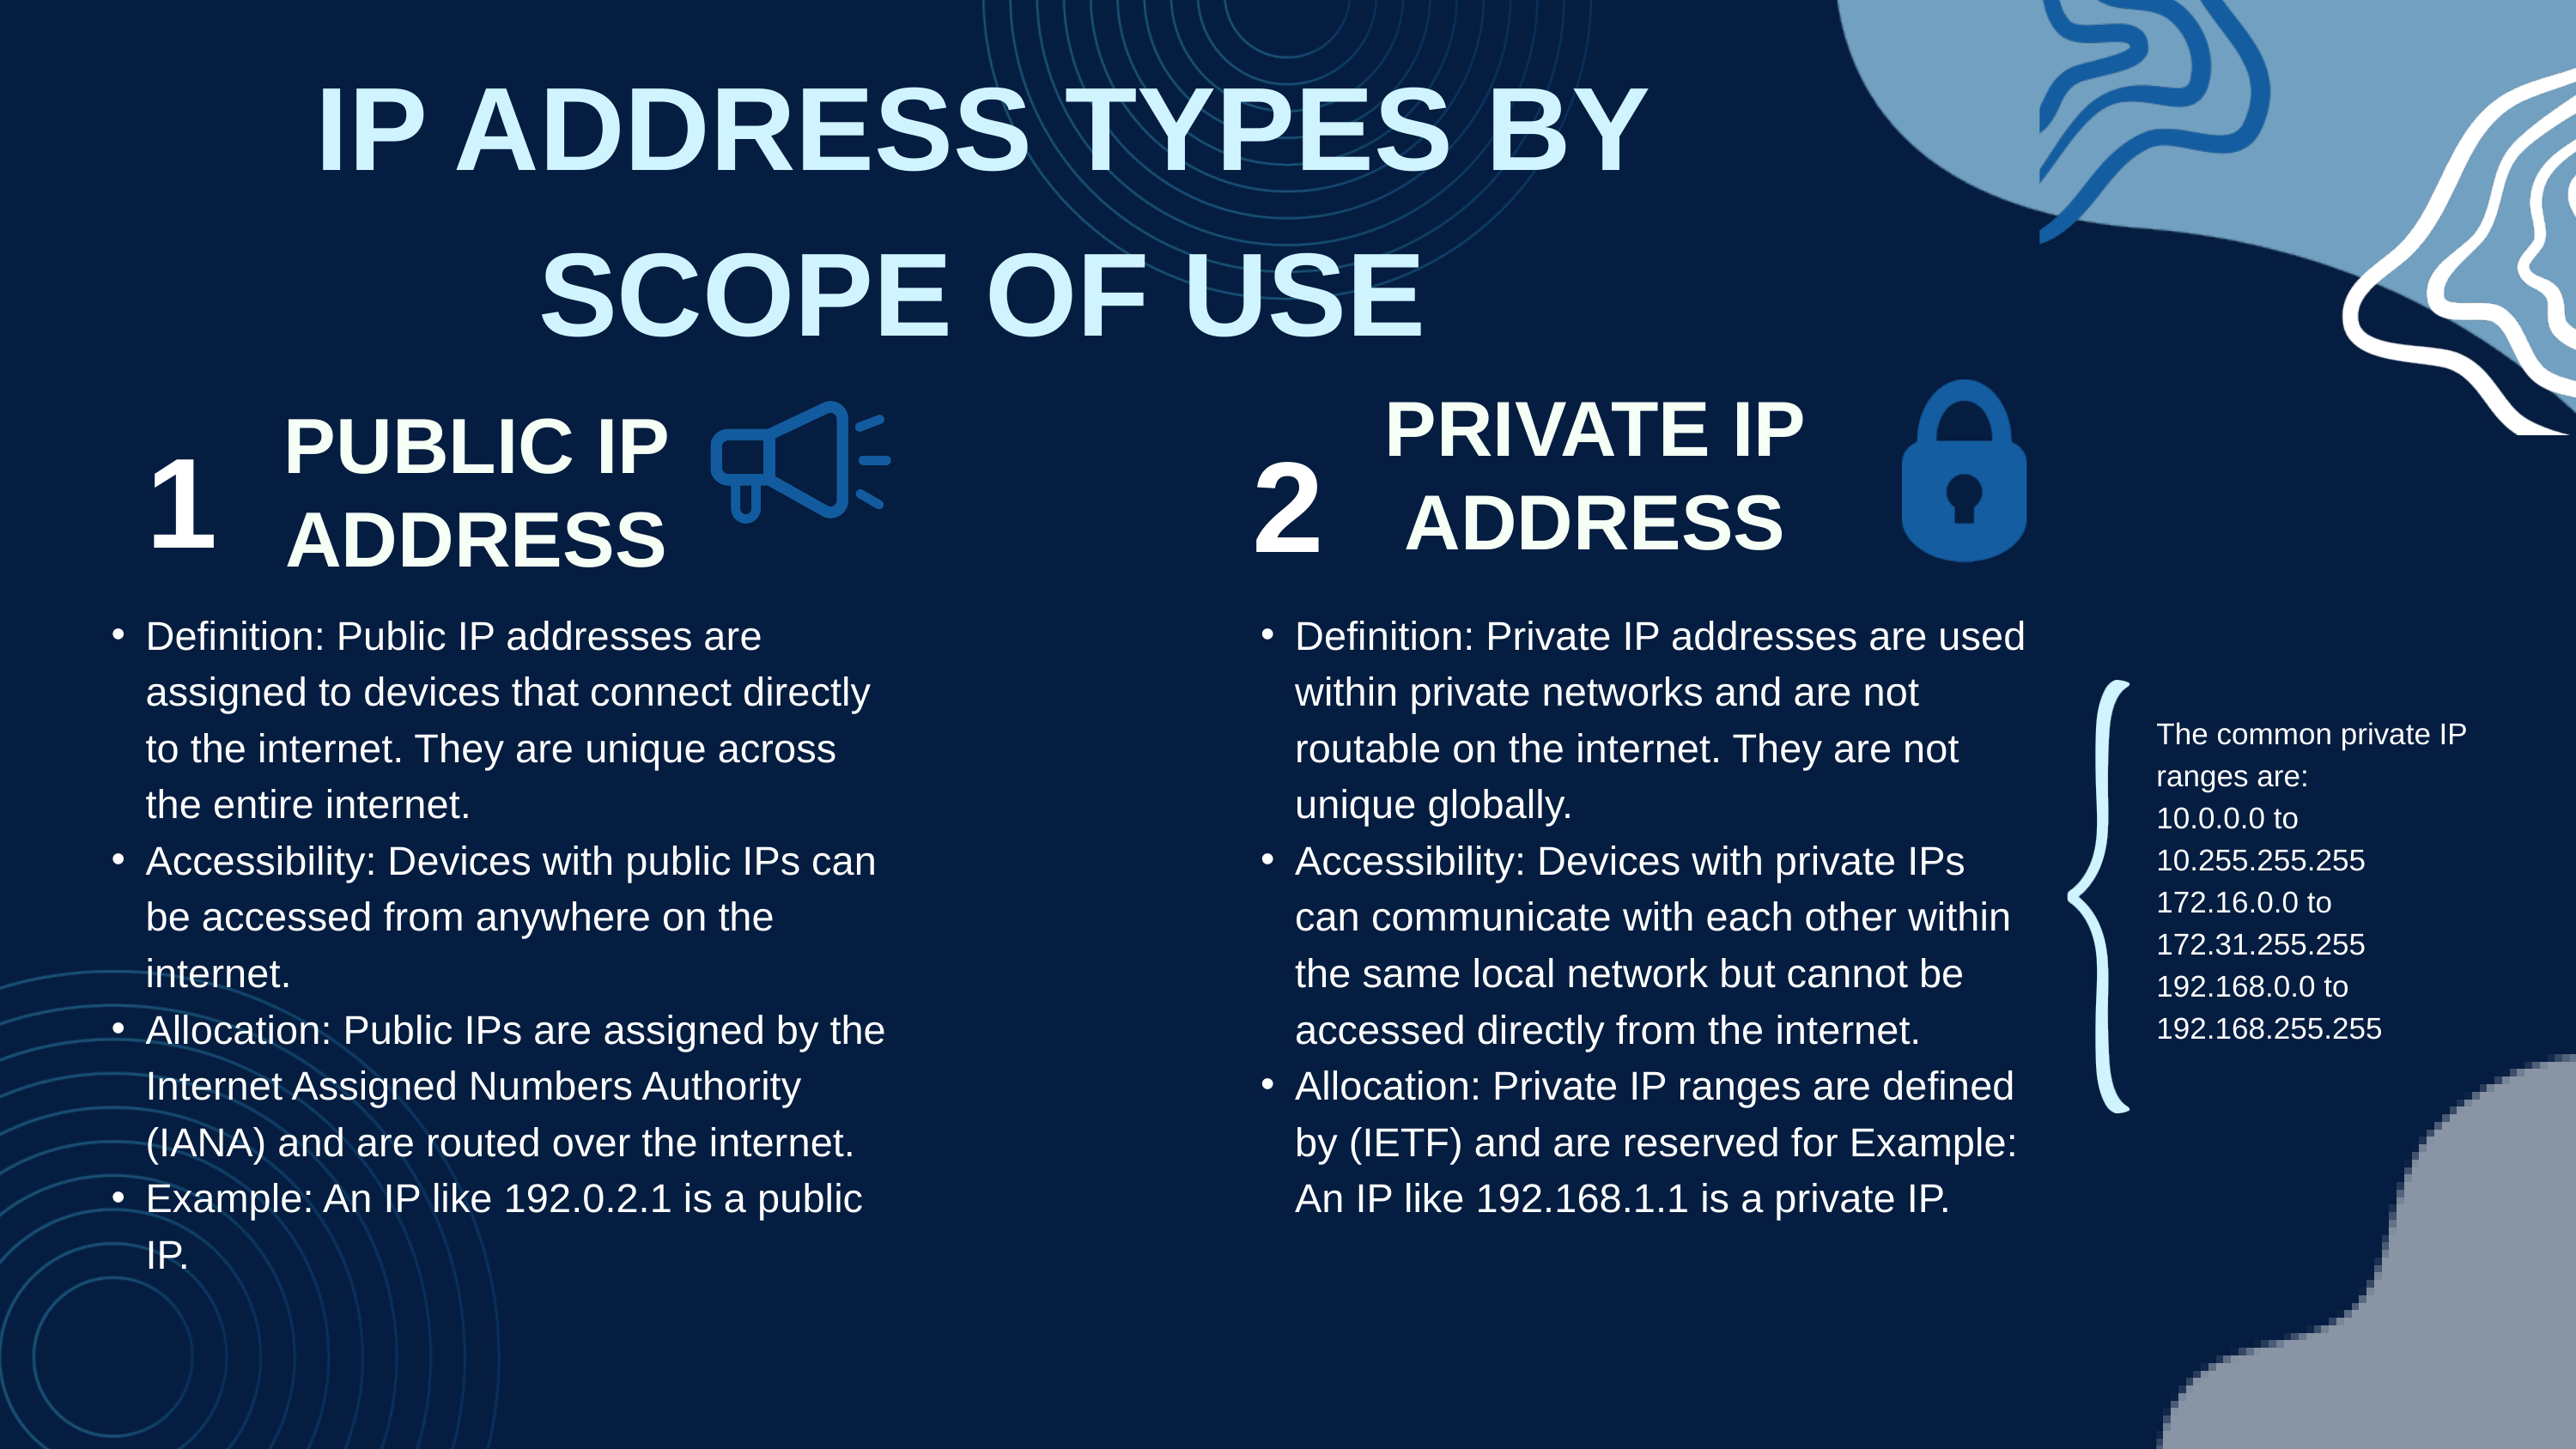

IP ADDRESS TYPES BY SCOPE OF USE
1
2
PRIVATE IP ADDRESS

PUBLIC IP ADDRESS

Definition: Public IP addresses are assigned to devices that connect directly to the internet. They are unique across the entire internet.
Accessibility: Devices with public IPs can be accessed from anywhere on the internet.
Allocation: Public IPs are assigned by the Internet Assigned Numbers Authority (IANA) and are routed over the internet.
Example: An IP like 192.0.2.1 is a public IP.

Definition: Private IP addresses are used within private networks and are not routable on the internet. They are not unique globally.
Accessibility: Devices with private IPs can communicate with each other within the same local network but cannot be accessed directly from the internet.
Allocation: Private IP ranges are defined by (IETF) and are reserved for Example: An IP like 192.168.1.1 is a private IP.

The common private IP ranges are:
10.0.0.0 to 10.255.255.255
172.16.0.0 to 172.31.255.255
192.168.0.0 to 192.168.255.255